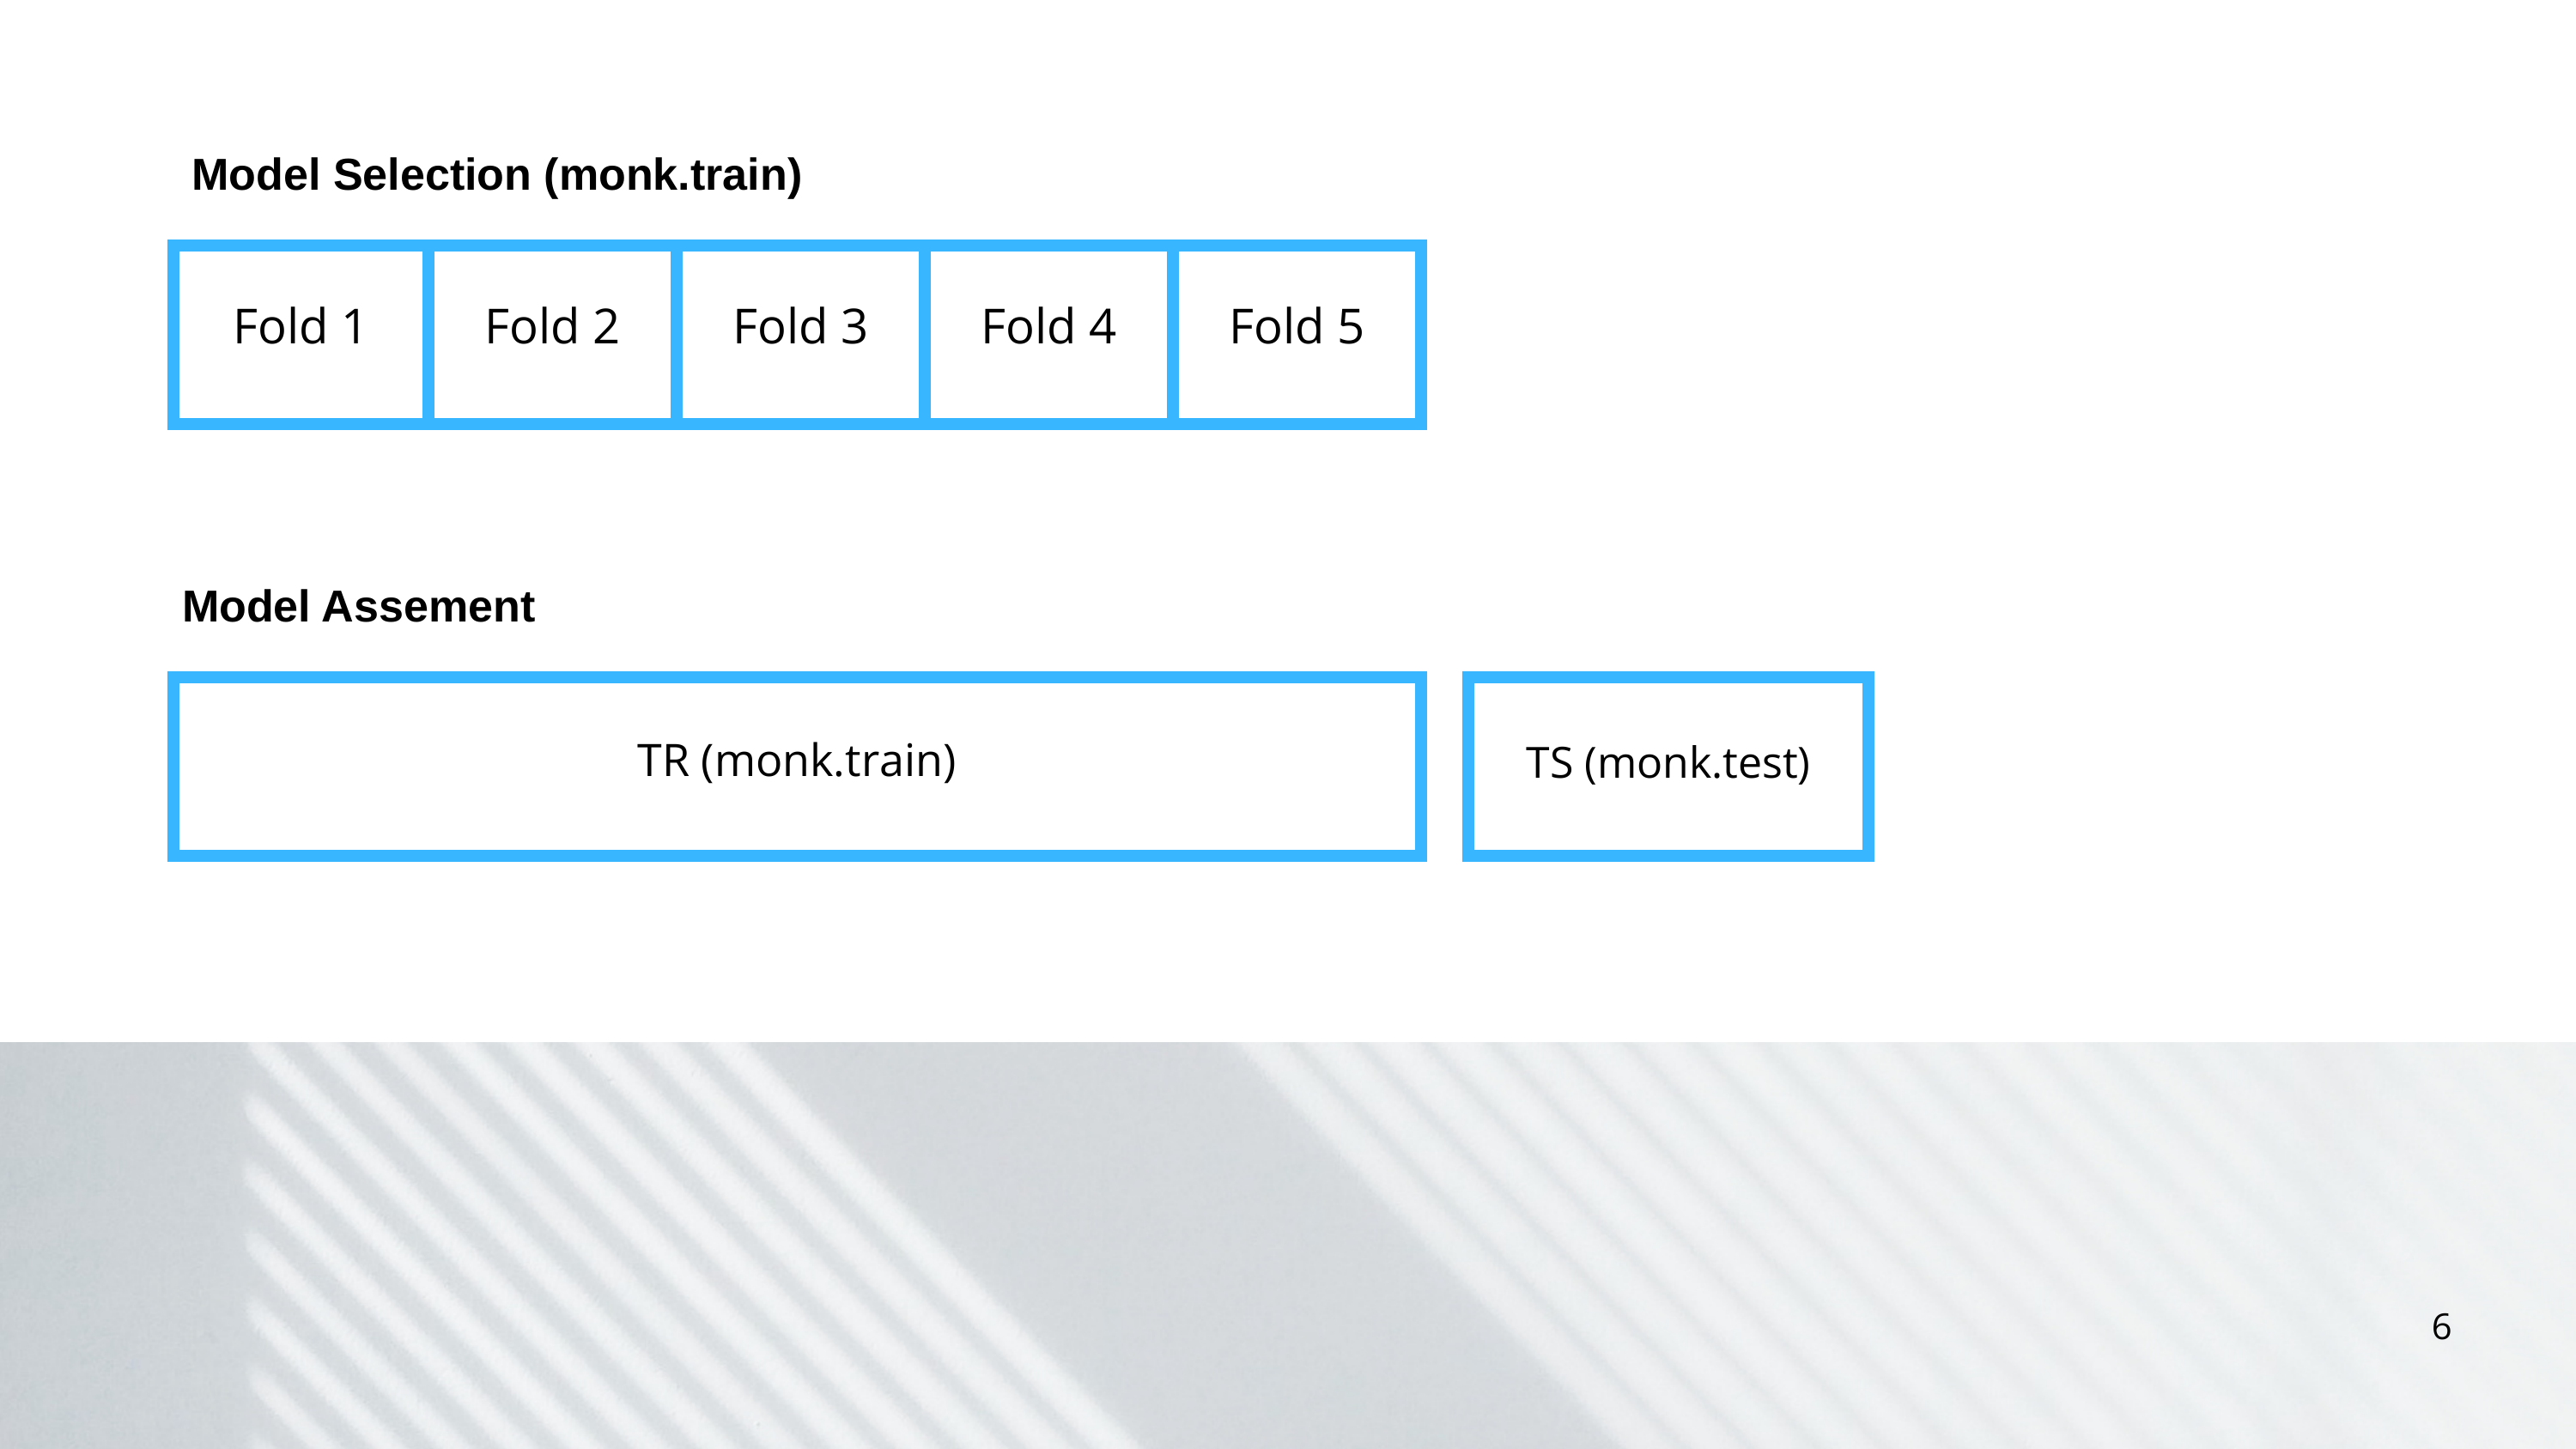

Model Selection (monk.train)

Fold 2

Fold 5

Fold 1

Fold 3

Fold 4
Model Assement

TR (monk.train)

TS (monk.test)

6